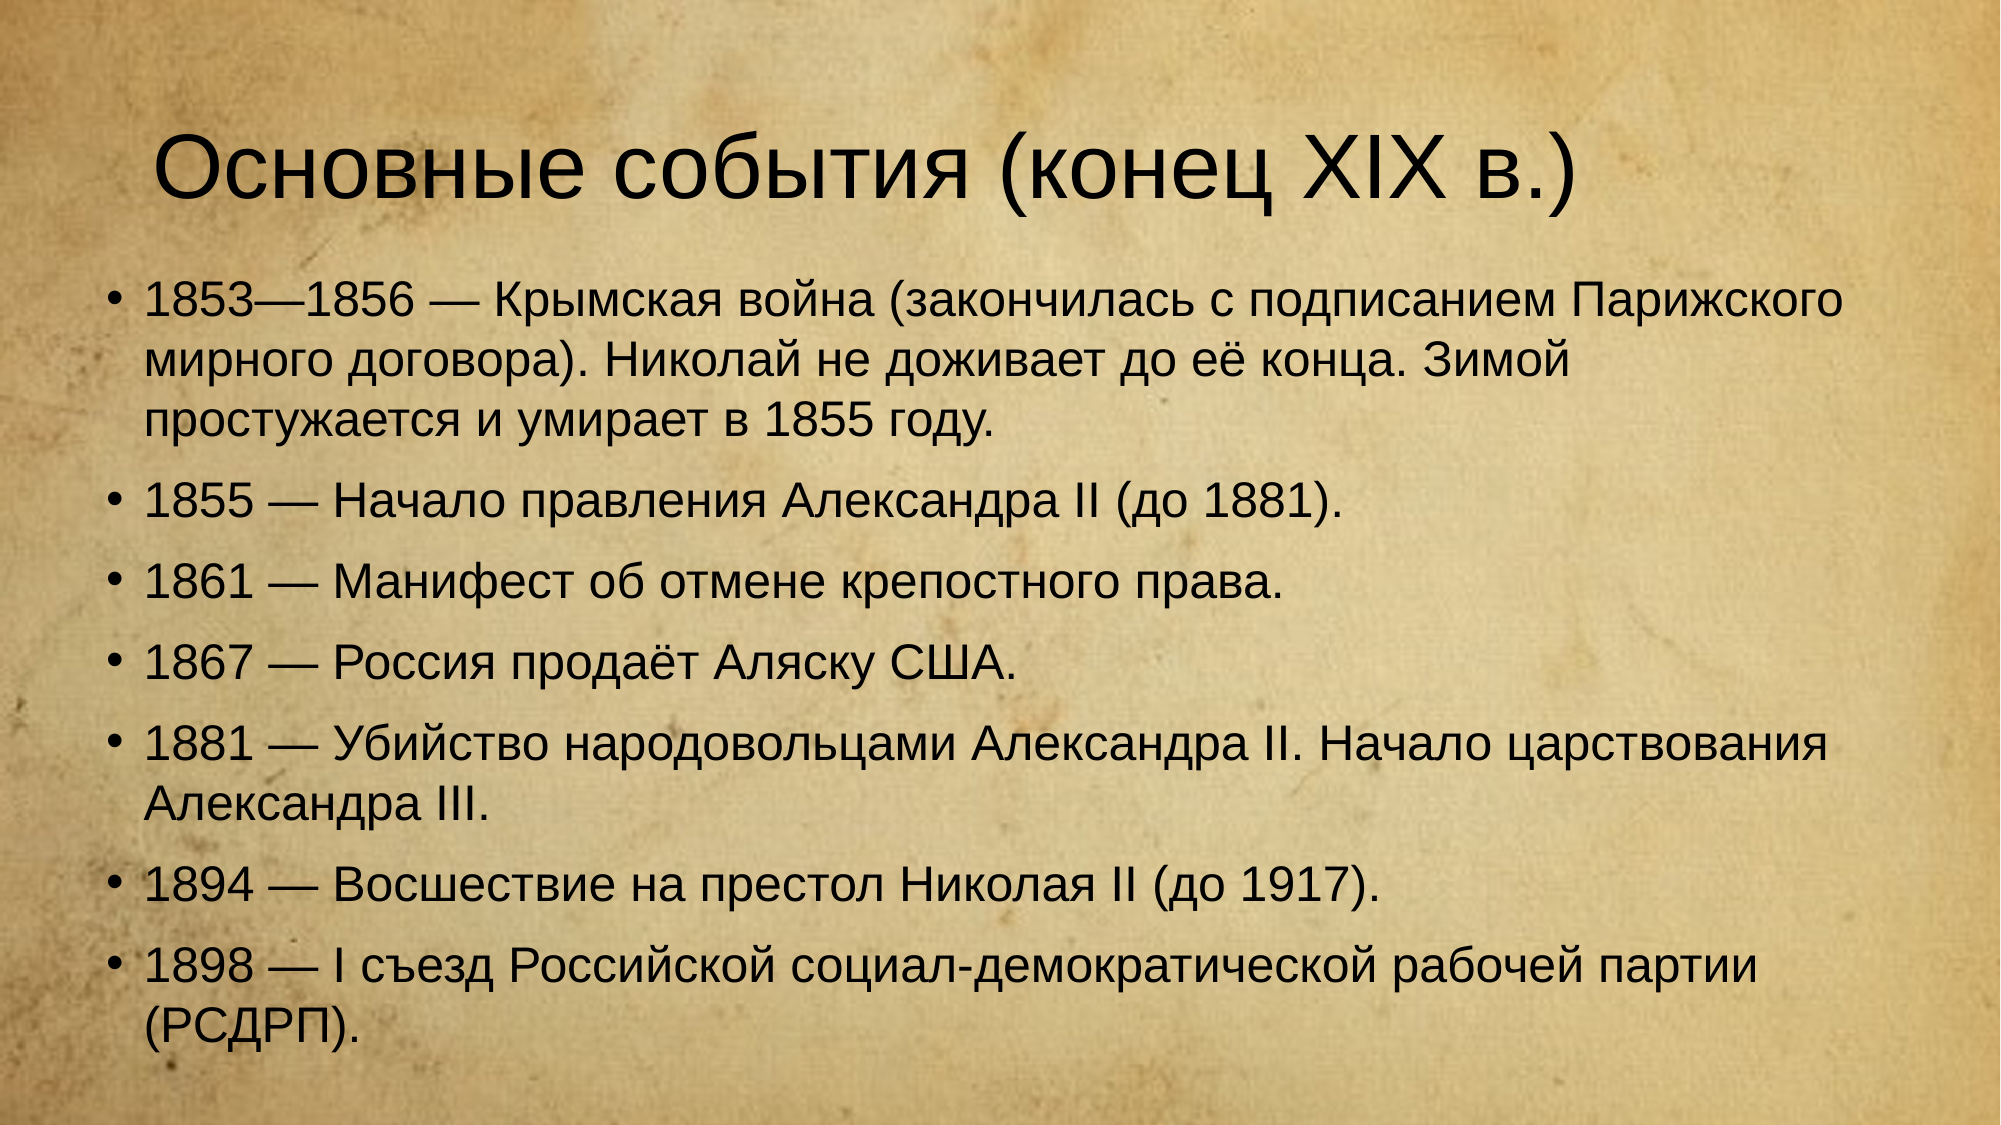

# Основные события (конец XIX в.)
1853—1856 — Крымская война (закончилась с подписанием Парижского мирного договора). Николай не доживает до её конца. Зимой простужается и умирает в 1855 году.
1855 — Начало правления Александра II (до 1881).
1861 — Манифест об отмене крепостного права.
1867 — Россия продаёт Аляску США.
1881 — Убийство народовольцами Александра II. Начало царствования Александра III.
1894 — Восшествие на престол Николая II (до 1917).
1898 — I съезд Российской социал-демократической рабочей партии (РСДРП).